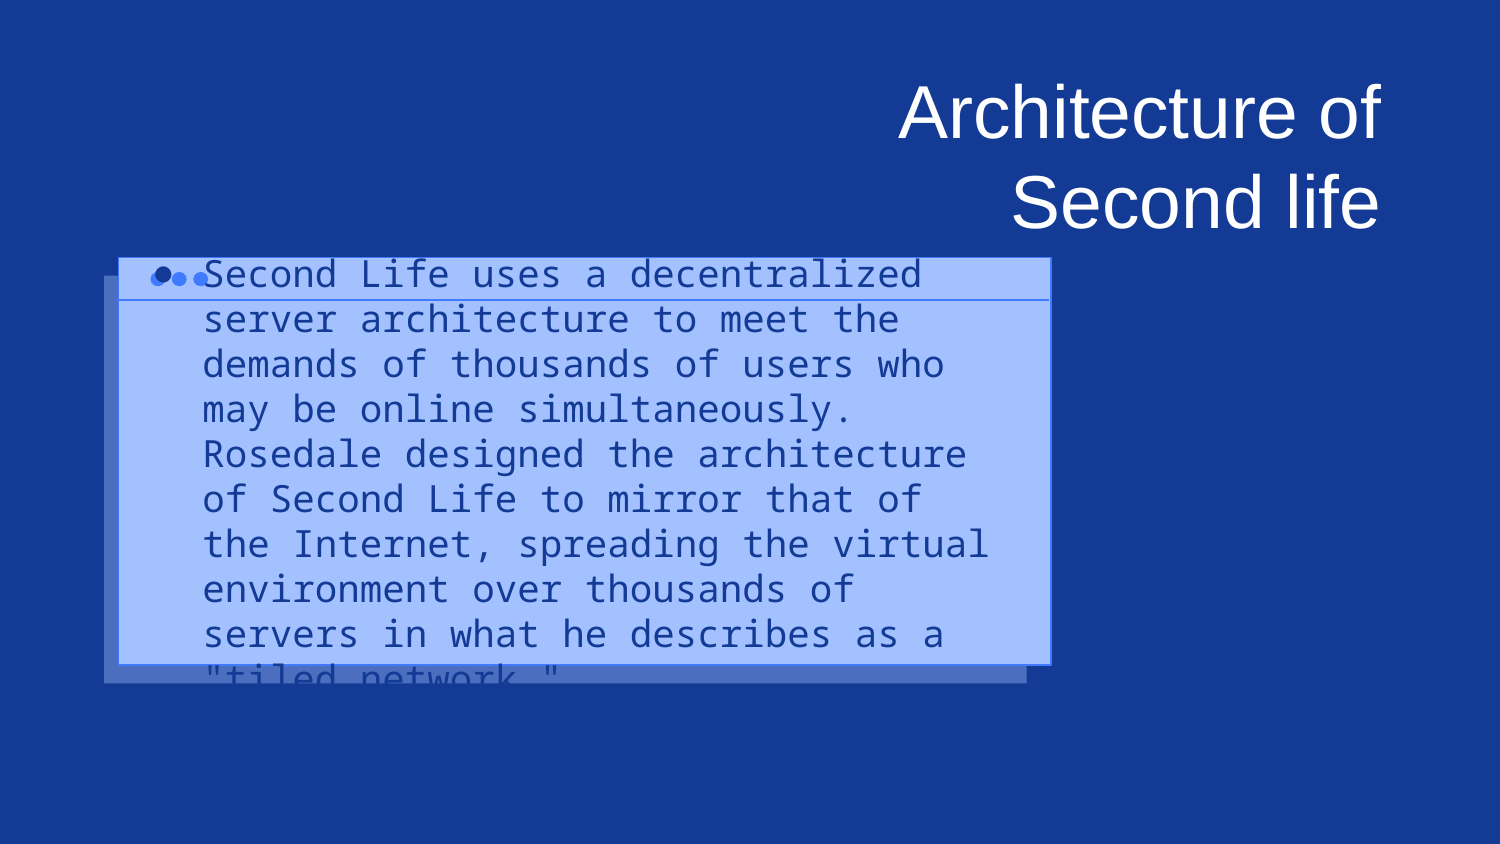

# Architecture of Second life
Second Life uses a decentralized server architecture to meet the demands of thousands of users who may be online simultaneously. Rosedale designed the architecture of Second Life to mirror that of the Internet, spreading the virtual environment over thousands of servers in what he describes as a "tiled network."